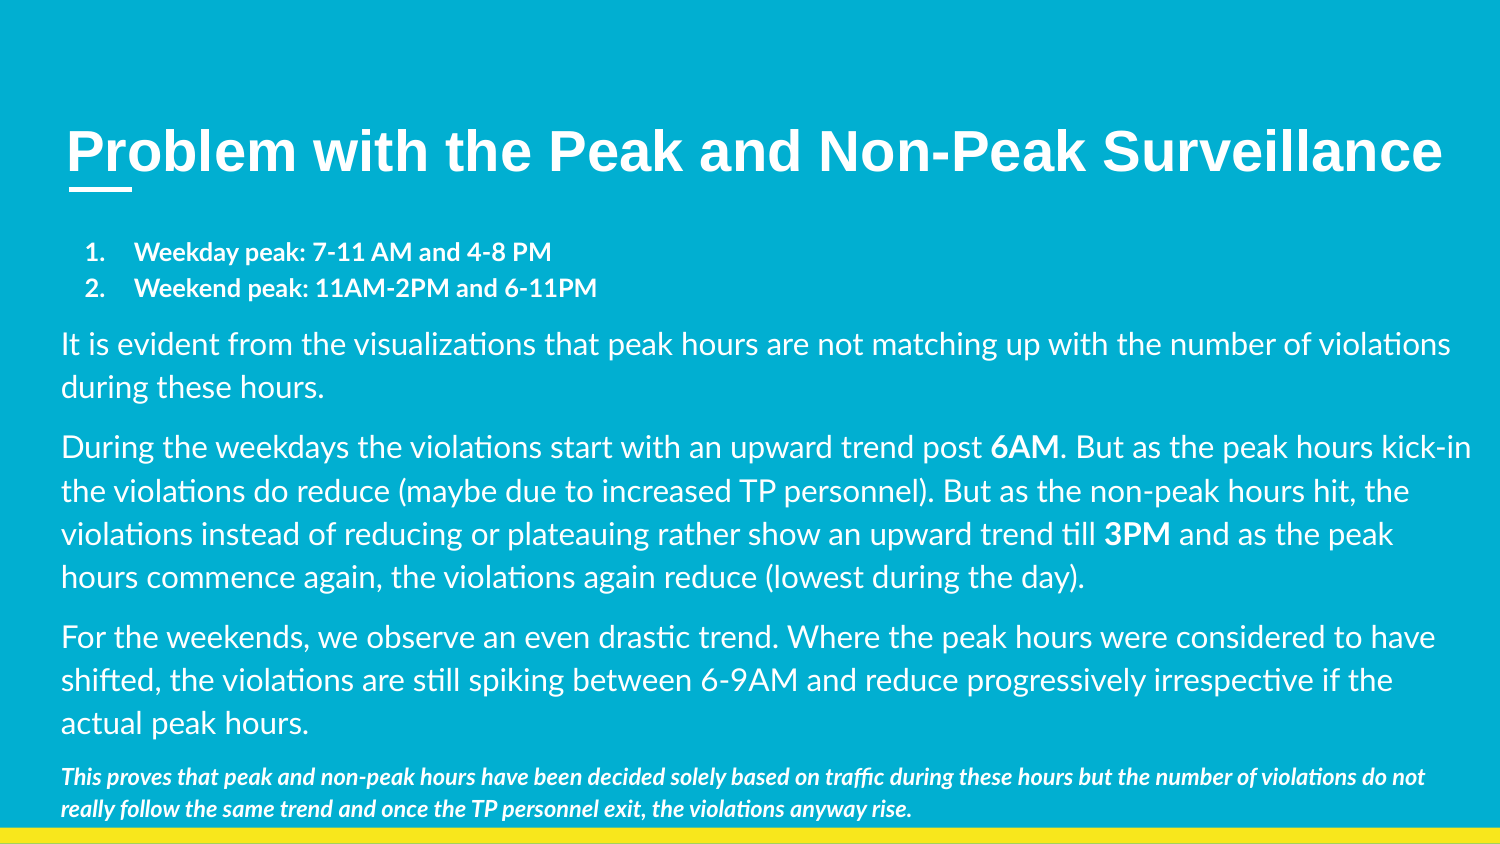

# Problem with the Peak and Non-Peak Surveillance
Weekday peak: 7-11 AM and 4-8 PM
Weekend peak: 11AM-2PM and 6-11PM
It is evident from the visualizations that peak hours are not matching up with the number of violations during these hours.
During the weekdays the violations start with an upward trend post 6AM. But as the peak hours kick-in the violations do reduce (maybe due to increased TP personnel). But as the non-peak hours hit, the violations instead of reducing or plateauing rather show an upward trend till 3PM and as the peak hours commence again, the violations again reduce (lowest during the day).
For the weekends, we observe an even drastic trend. Where the peak hours were considered to have shifted, the violations are still spiking between 6-9AM and reduce progressively irrespective if the actual peak hours.
This proves that peak and non-peak hours have been decided solely based on traffic during these hours but the number of violations do not really follow the same trend and once the TP personnel exit, the violations anyway rise.